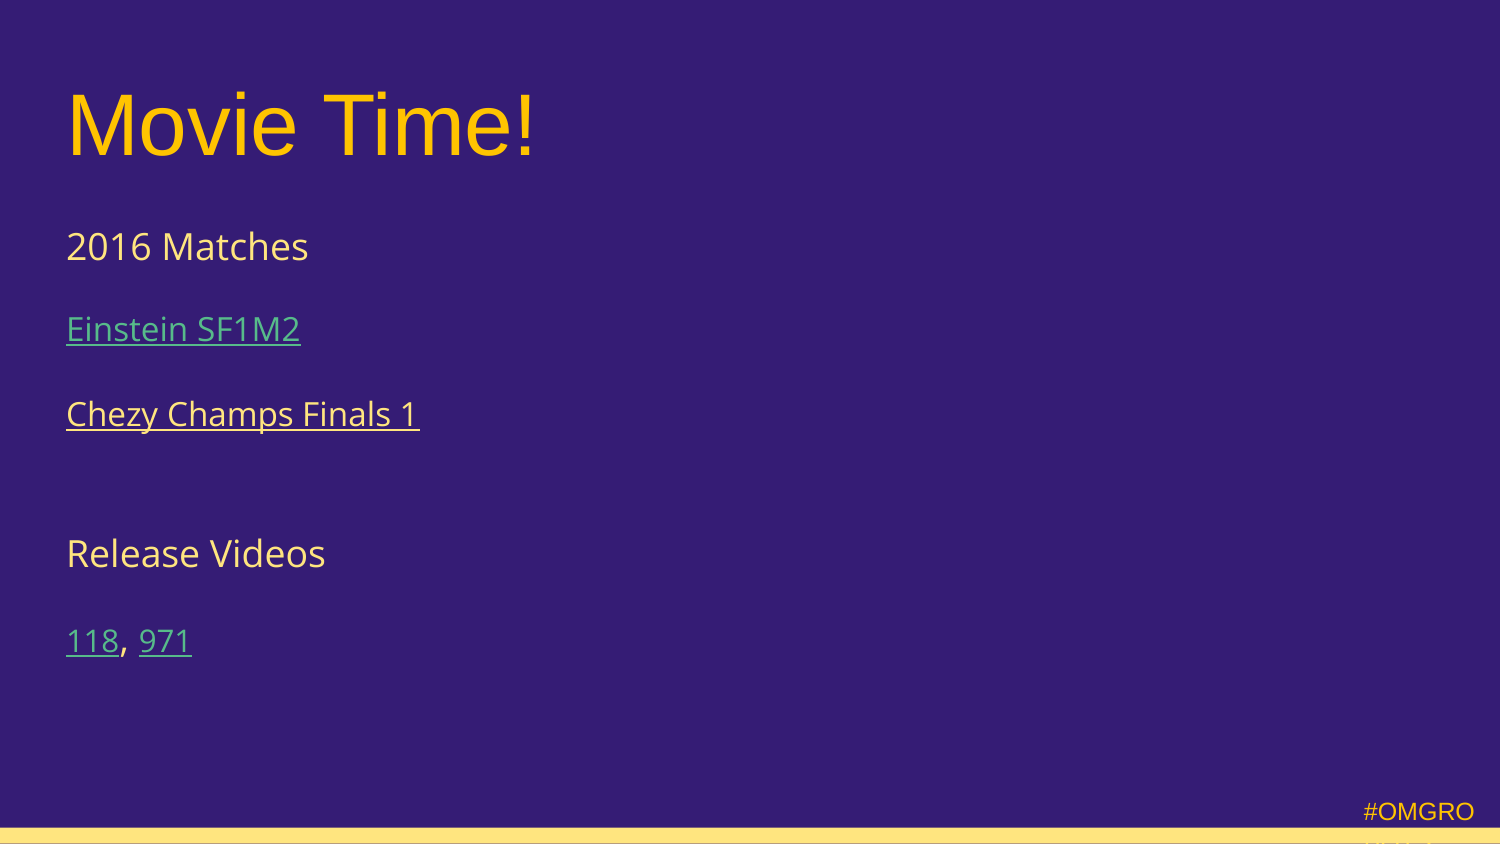

# Movie Time!
2016 Matches
Einstein SF1M2
Chezy Champs Finals 1
Release Videos
118, 971